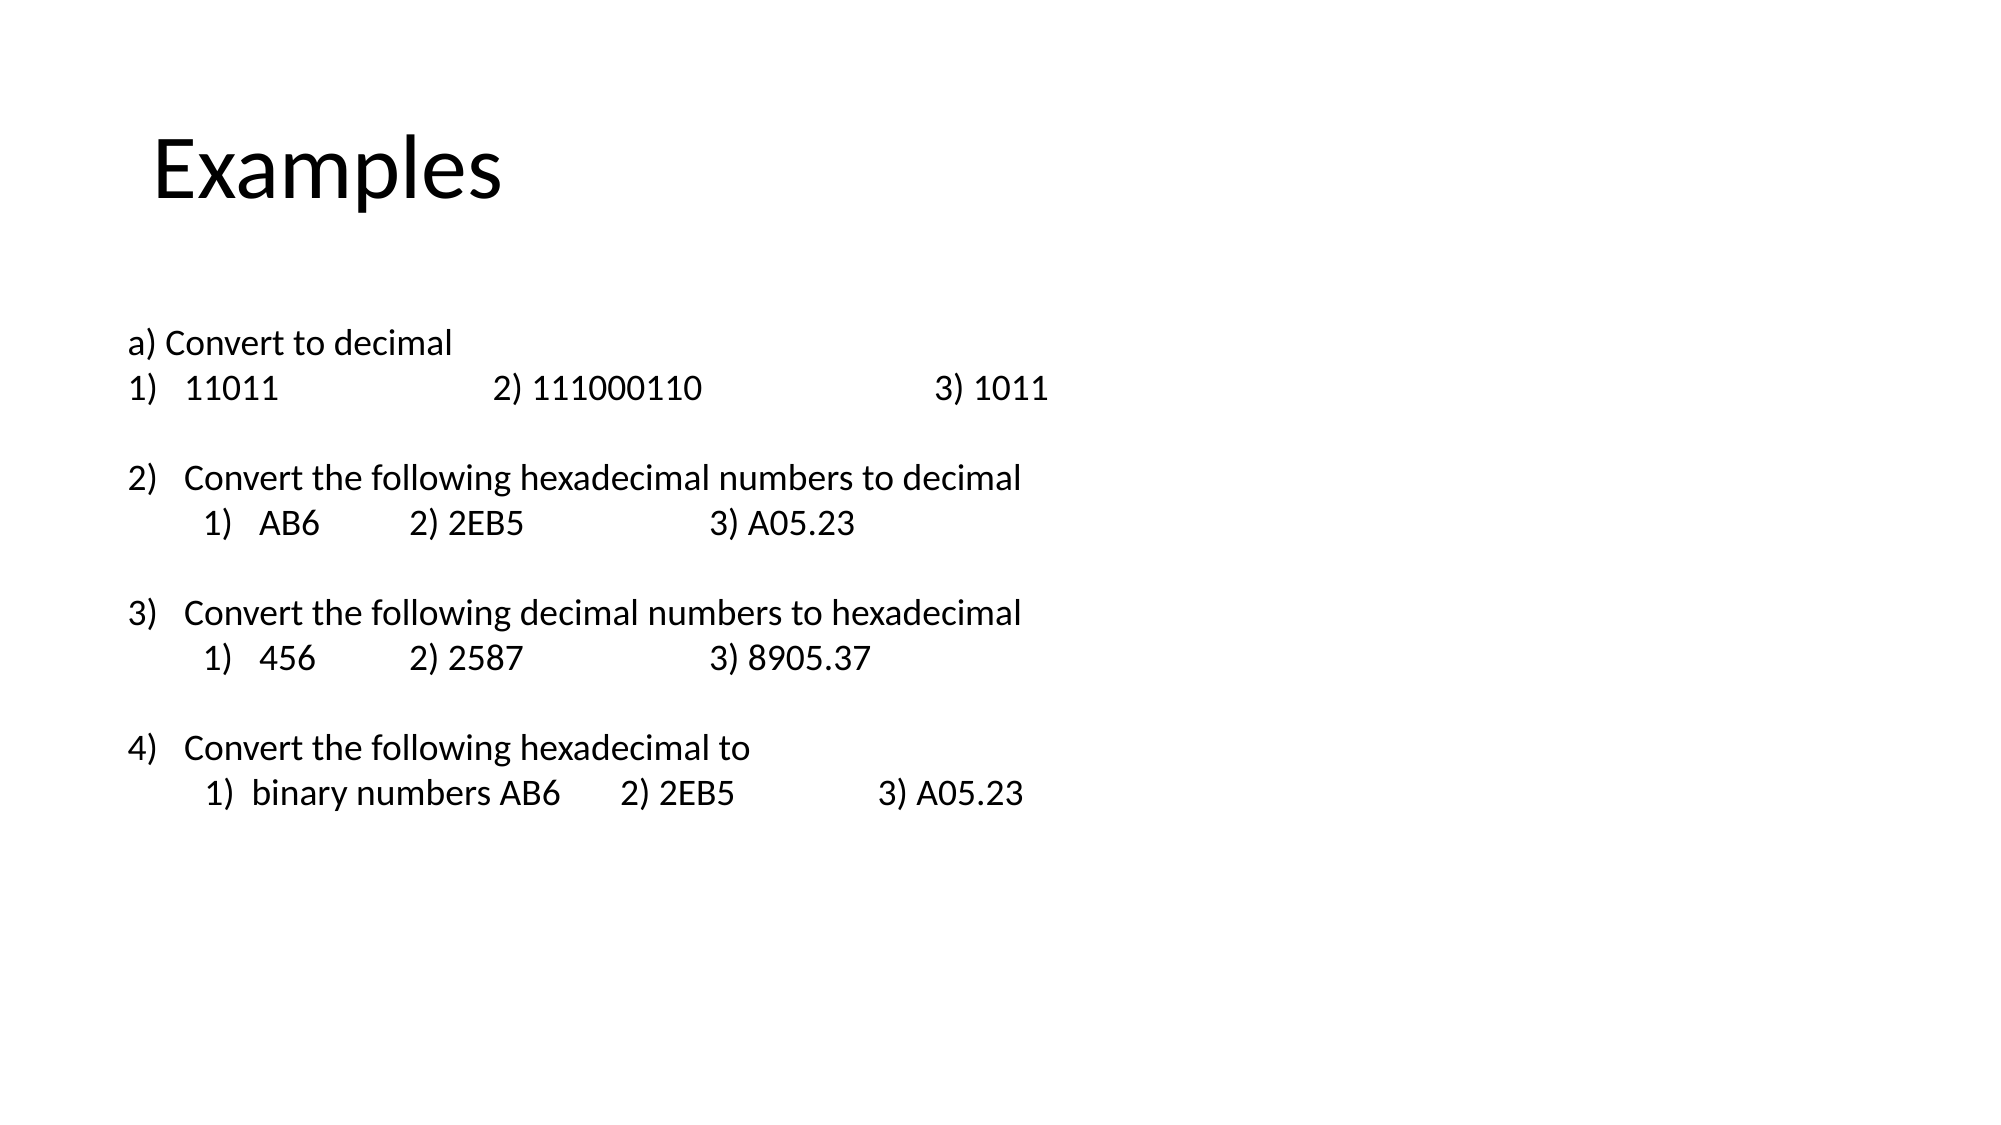

# Examples
a) Convert to decimal
11011		 2) 111000110 		3) 1011

Convert the following hexadecimal numbers to decimal
AB6	2) 2EB5		3) A05.23

Convert the following decimal numbers to hexadecimal
456	2) 2587		3) 8905.37

Convert the following hexadecimal to
         1)  binary numbers AB6	     2) 2EB5	3) A05.23